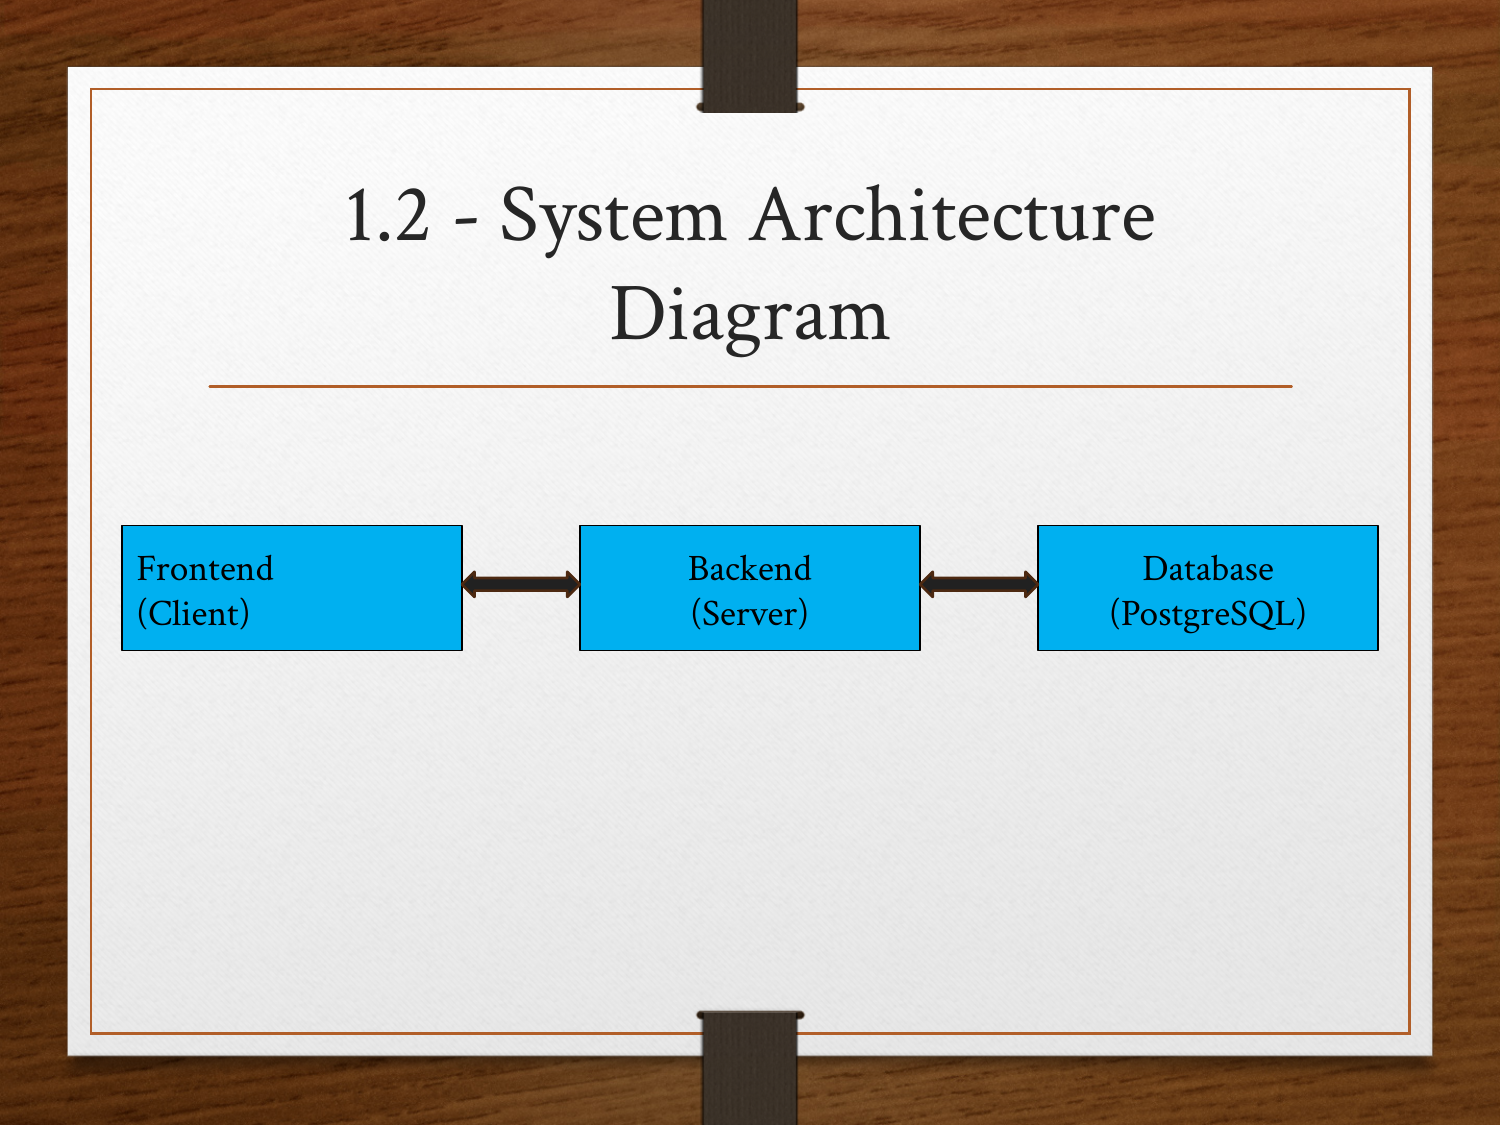

# 1.2 - System Architecture Diagram
Database (PostgreSQL)
Frontend
(Client)
Backend
(Server)